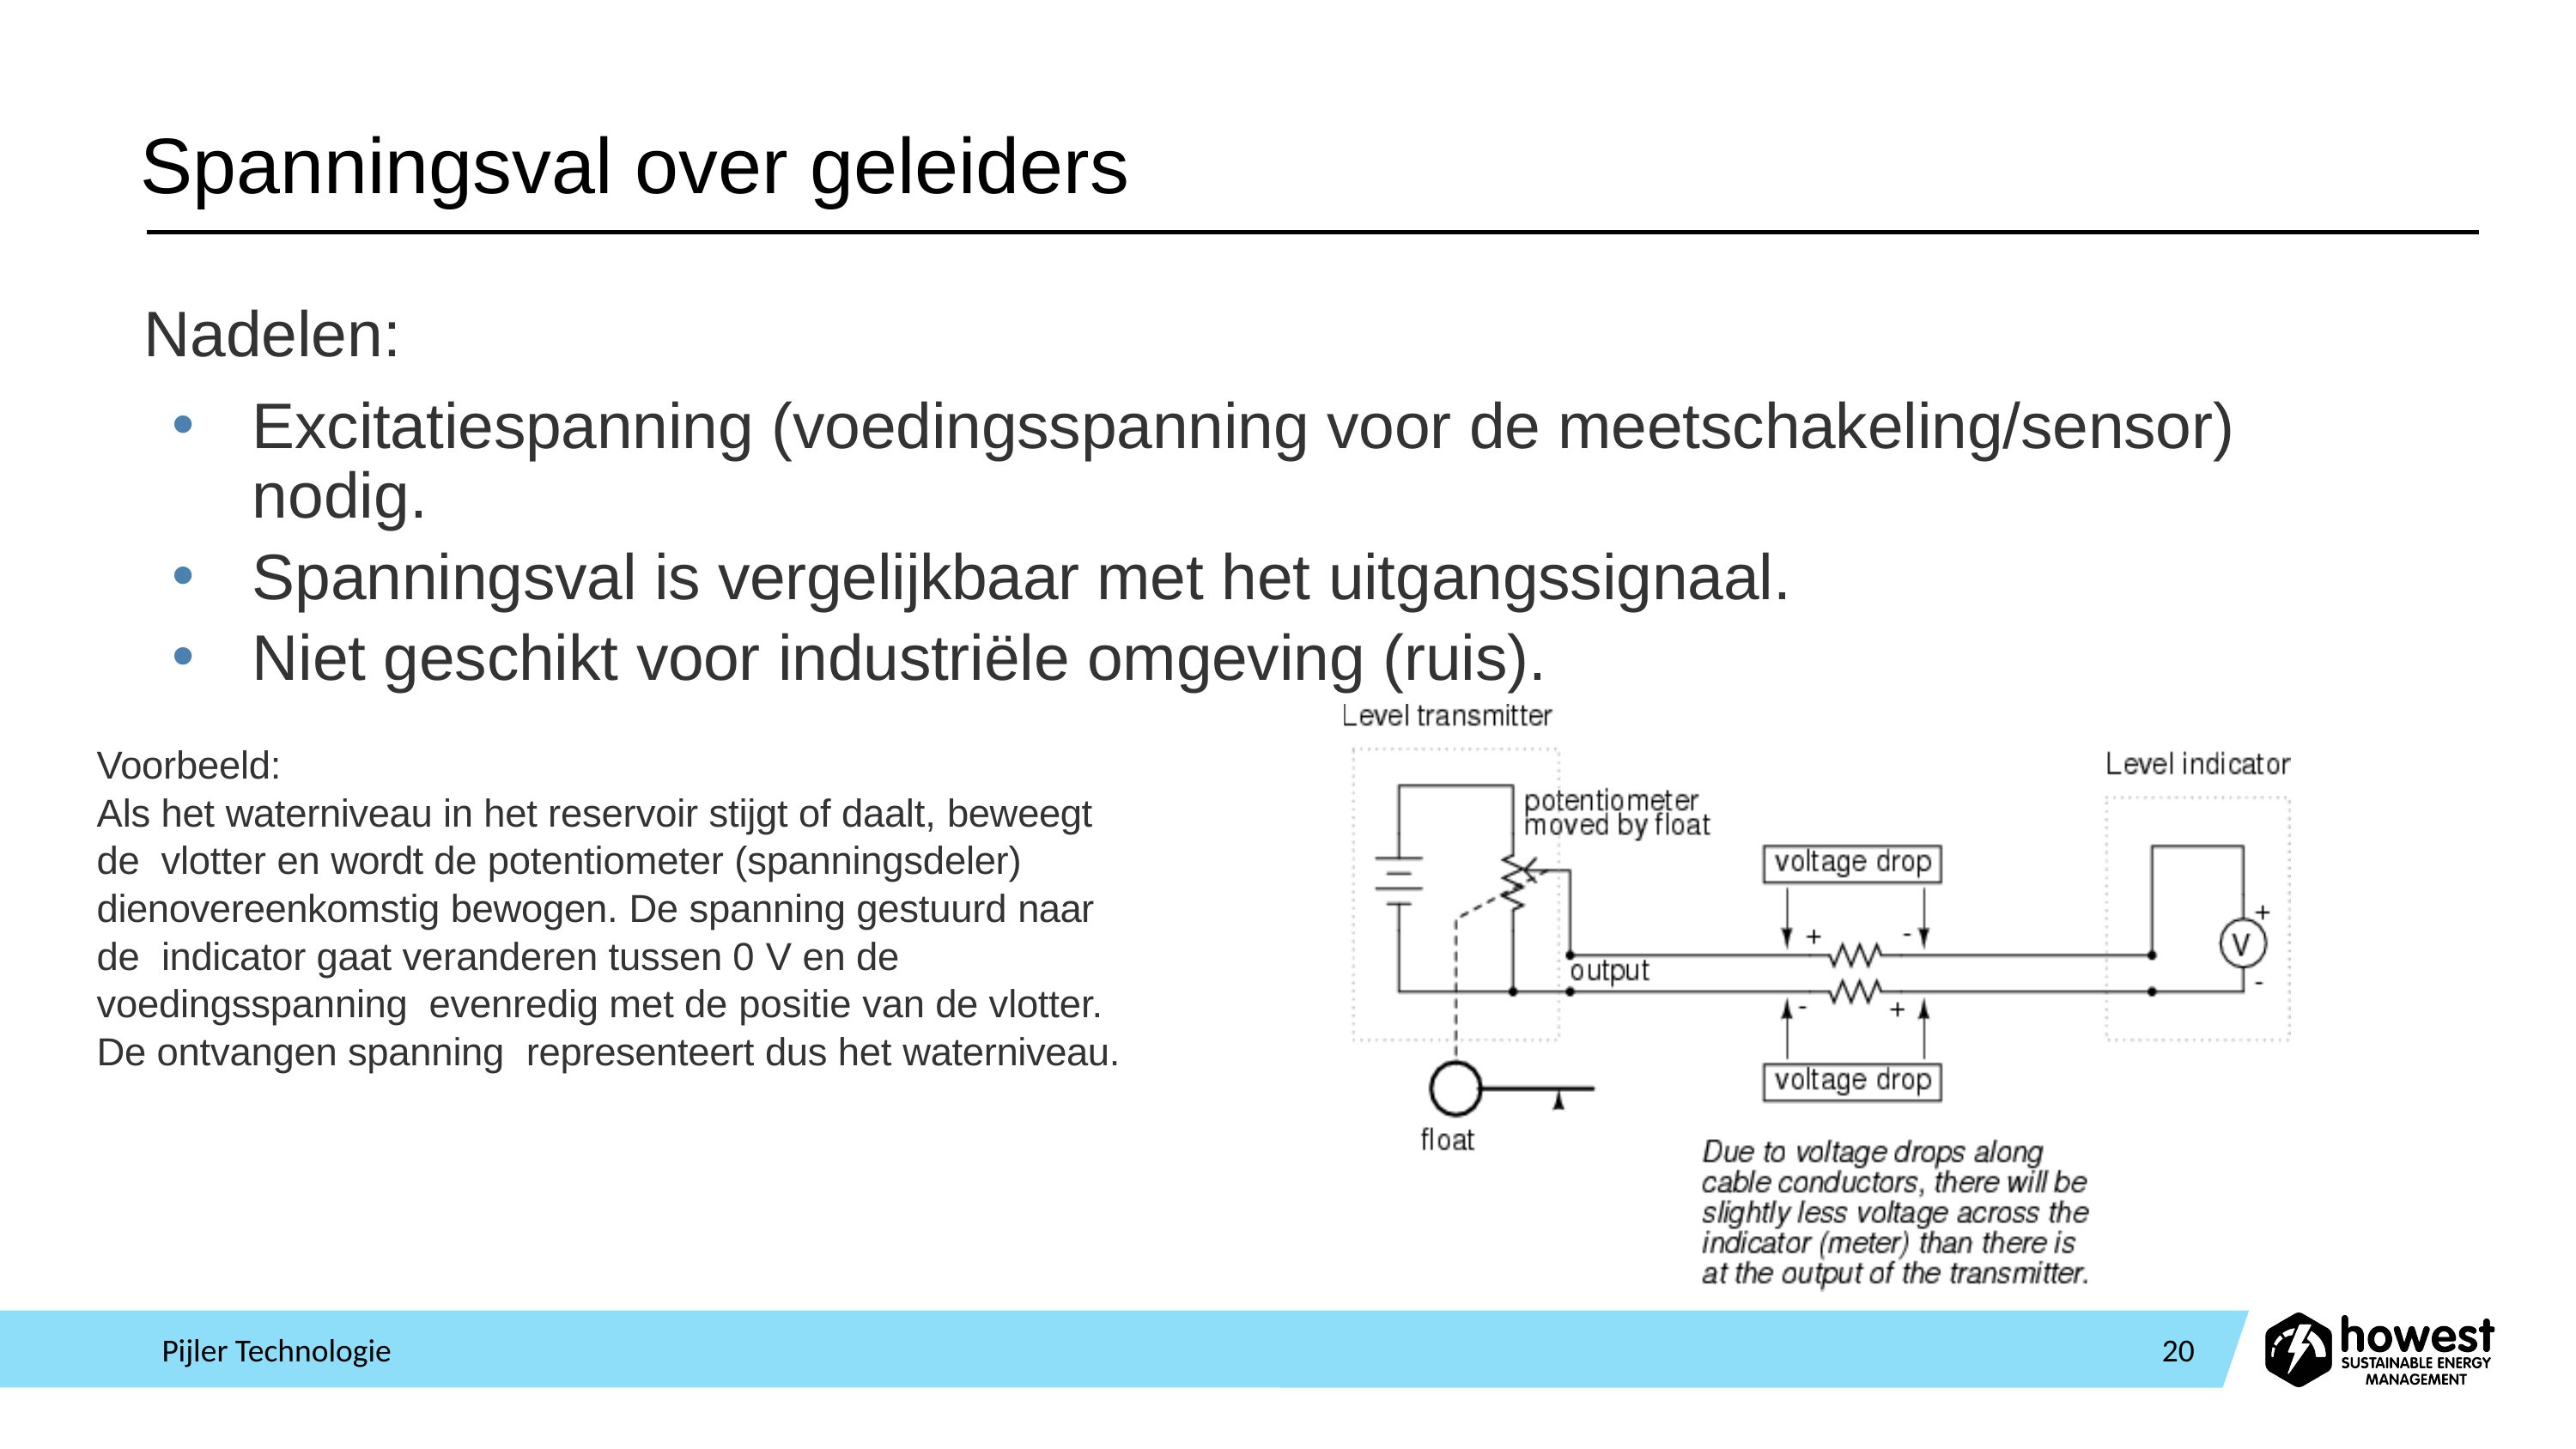

# Spanningsval over geleiders
Nadelen:
Excitatiespanning (voedingsspanning voor de meetschakeling/sensor)  nodig.
Spanningsval is vergelijkbaar met het uitgangssignaal.
Niet geschikt voor industriële omgeving (ruis).

Voorbeeld:
Als het waterniveau in het reservoir stijgt of daalt, beweegt de  vlotter en wordt de potentiometer (spanningsdeler)  dienovereenkomstig bewogen. De spanning gestuurd naar de  indicator gaat veranderen tussen 0 V en de voedingsspanning  evenredig met de positie van de vlotter. De ontvangen spanning  representeert dus het waterniveau.
Pijler Technologie
20